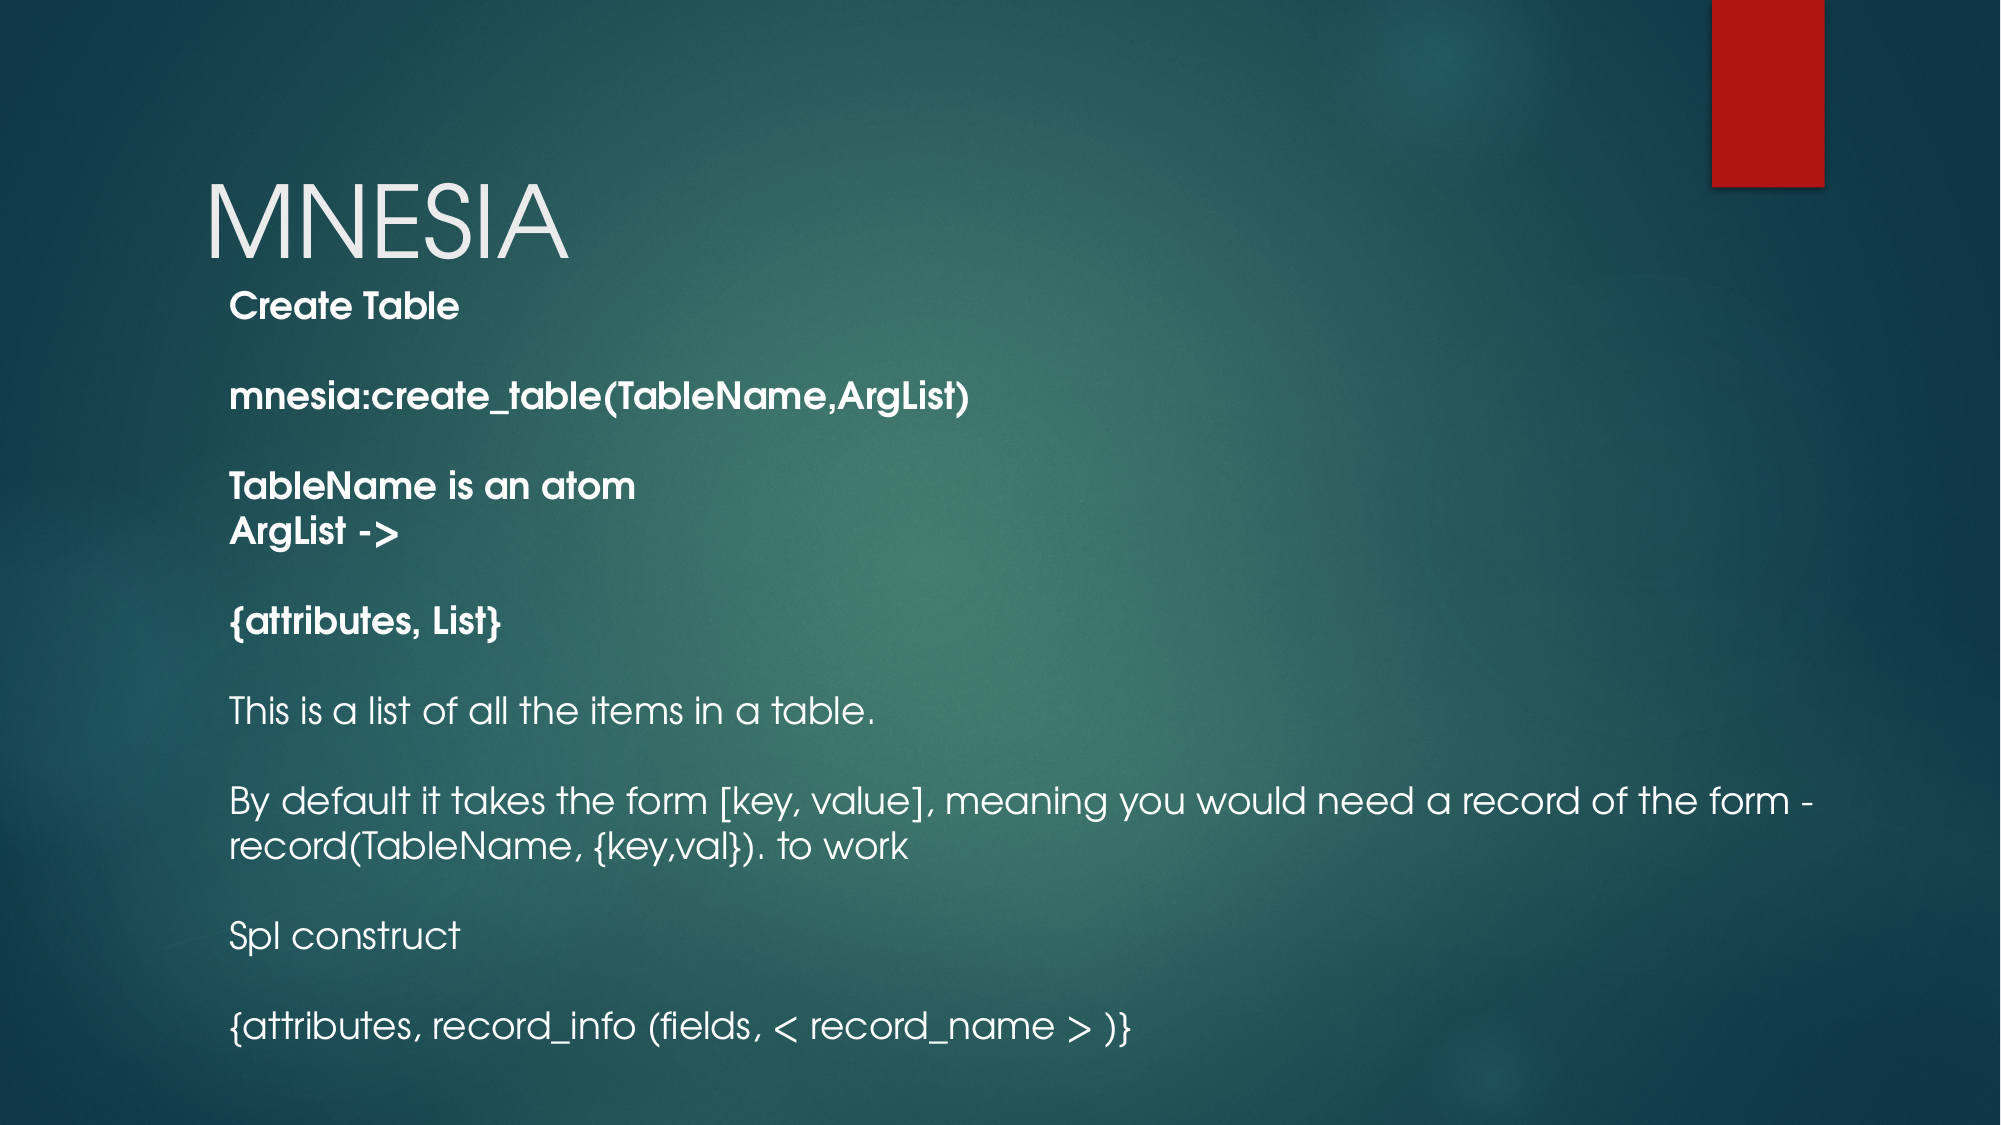

# MNESIA
Create Table

mnesia:create_table(TableName,ArgList)

TableName is an atom
ArgList ->

{attributes, List}

This is a list of all the items in a table.

By default it takes the form [key, value], meaning you would need a record of the form -record(TableName, {key,val}). to work

Spl construct

{attributes, record_info (fields, < record_name > )}